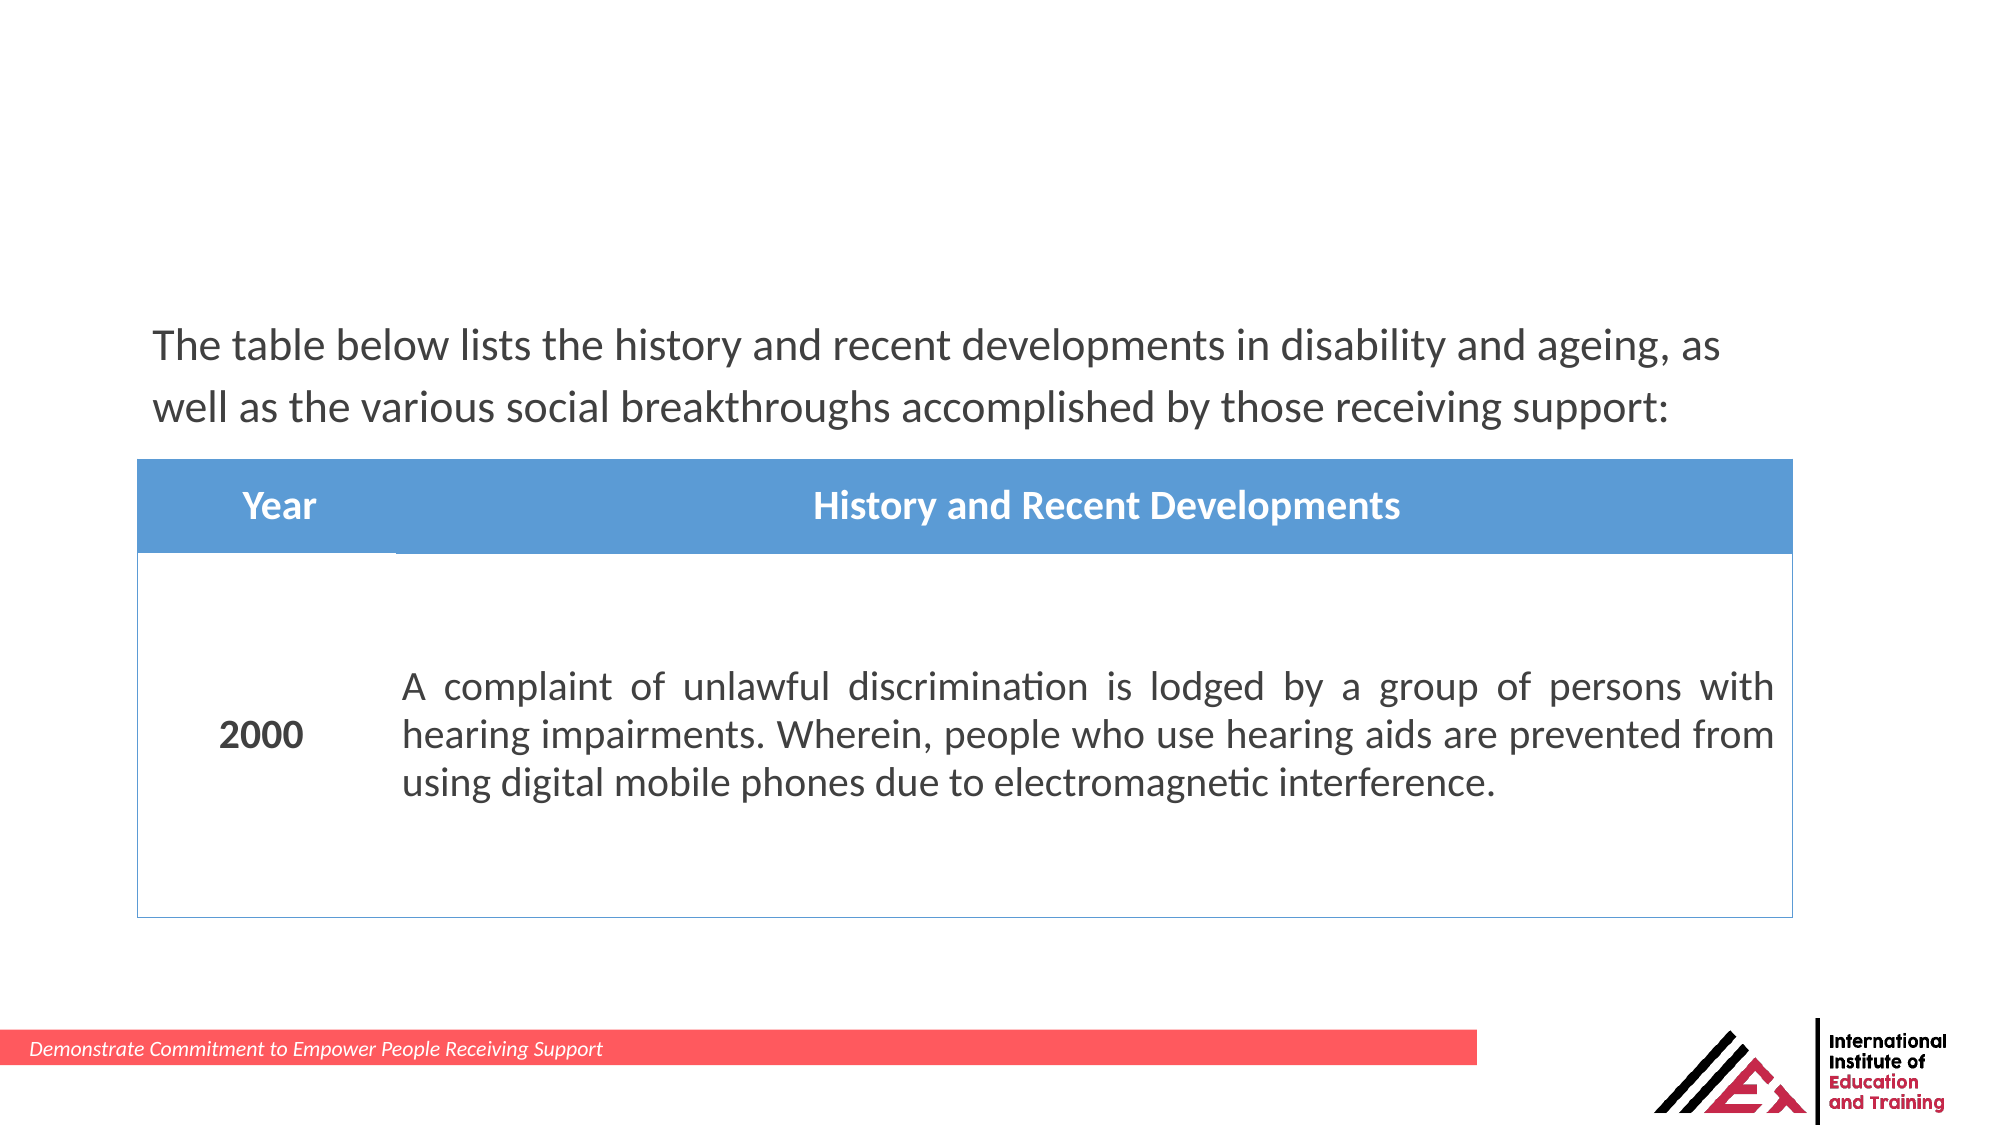

The table below lists the history and recent developments in disability and ageing, as well as the various social breakthroughs accomplished by those receiving support:

| Year | History and Recent Developments |
| --- | --- |
| 2000 | A complaint of unlawful discrimination is lodged by a group of persons with hearing impairments. Wherein, people who use hearing aids are prevented from using digital mobile phones due to electromagnetic interference. |
Demonstrate Commitment to Empower People Receiving Support